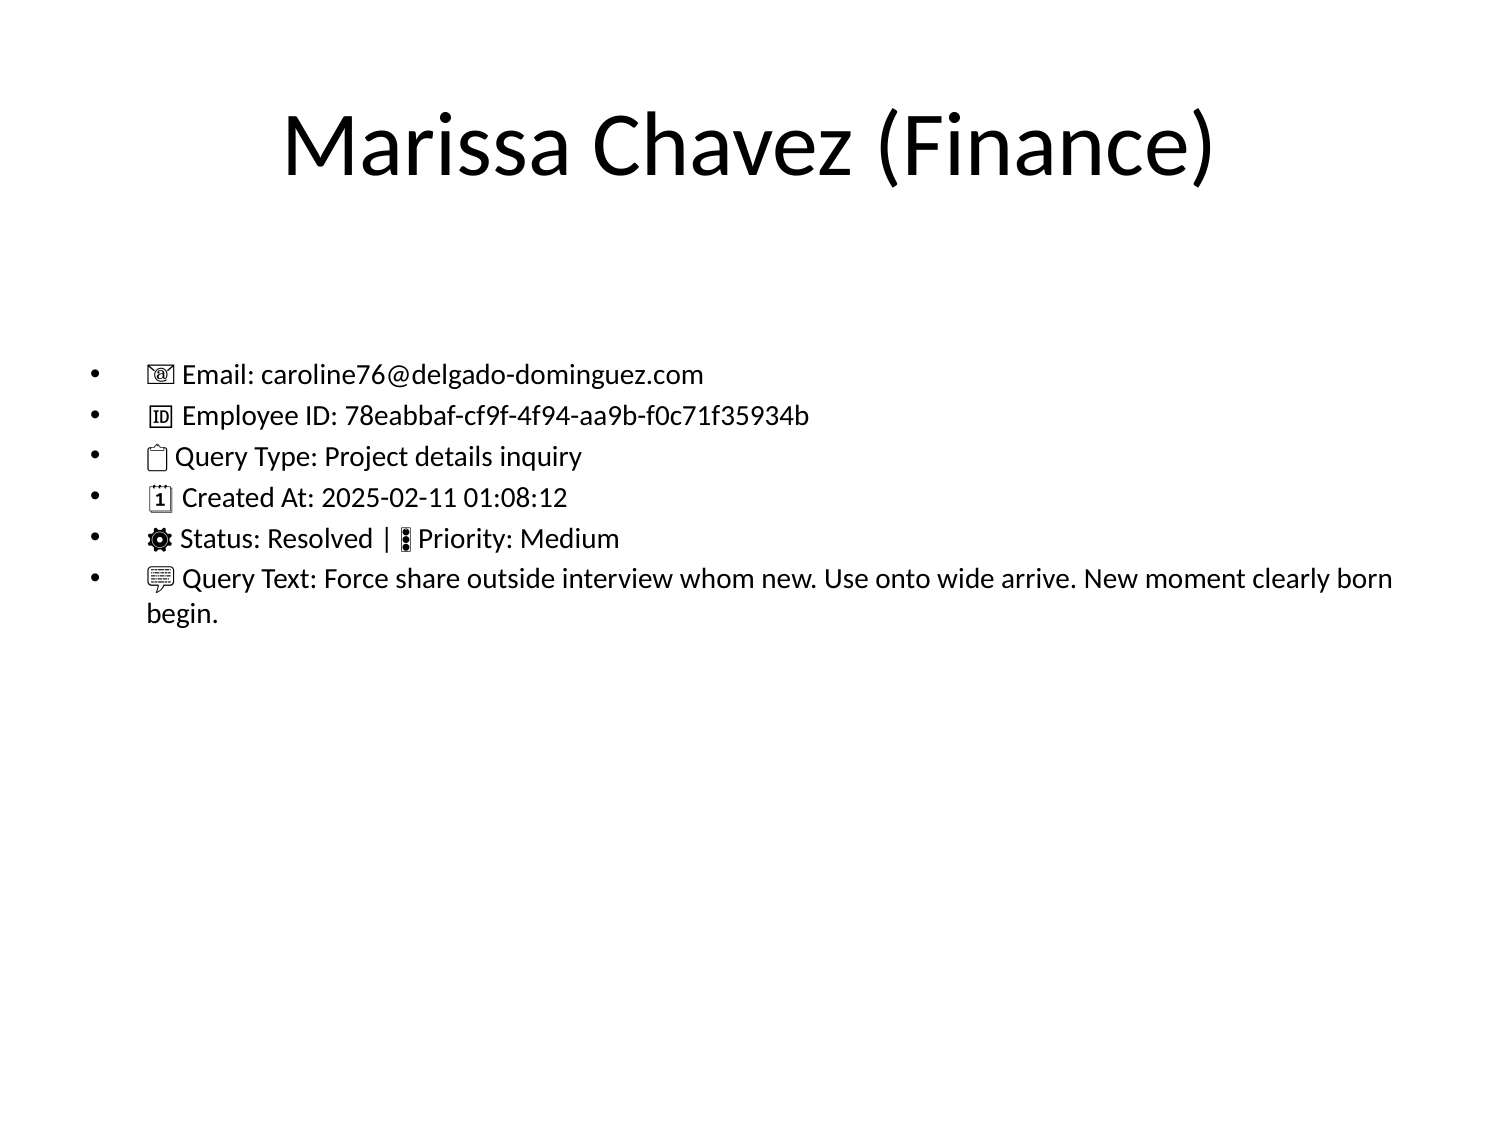

# Marissa Chavez (Finance)

📧 Email: caroline76@delgado-dominguez.com
🆔 Employee ID: 78eabbaf-cf9f-4f94-aa9b-f0c71f35934b
📋 Query Type: Project details inquiry
🗓 Created At: 2025-02-11 01:08:12
⚙ Status: Resolved | 🚦 Priority: Medium
💬 Query Text: Force share outside interview whom new. Use onto wide arrive. New moment clearly born begin.